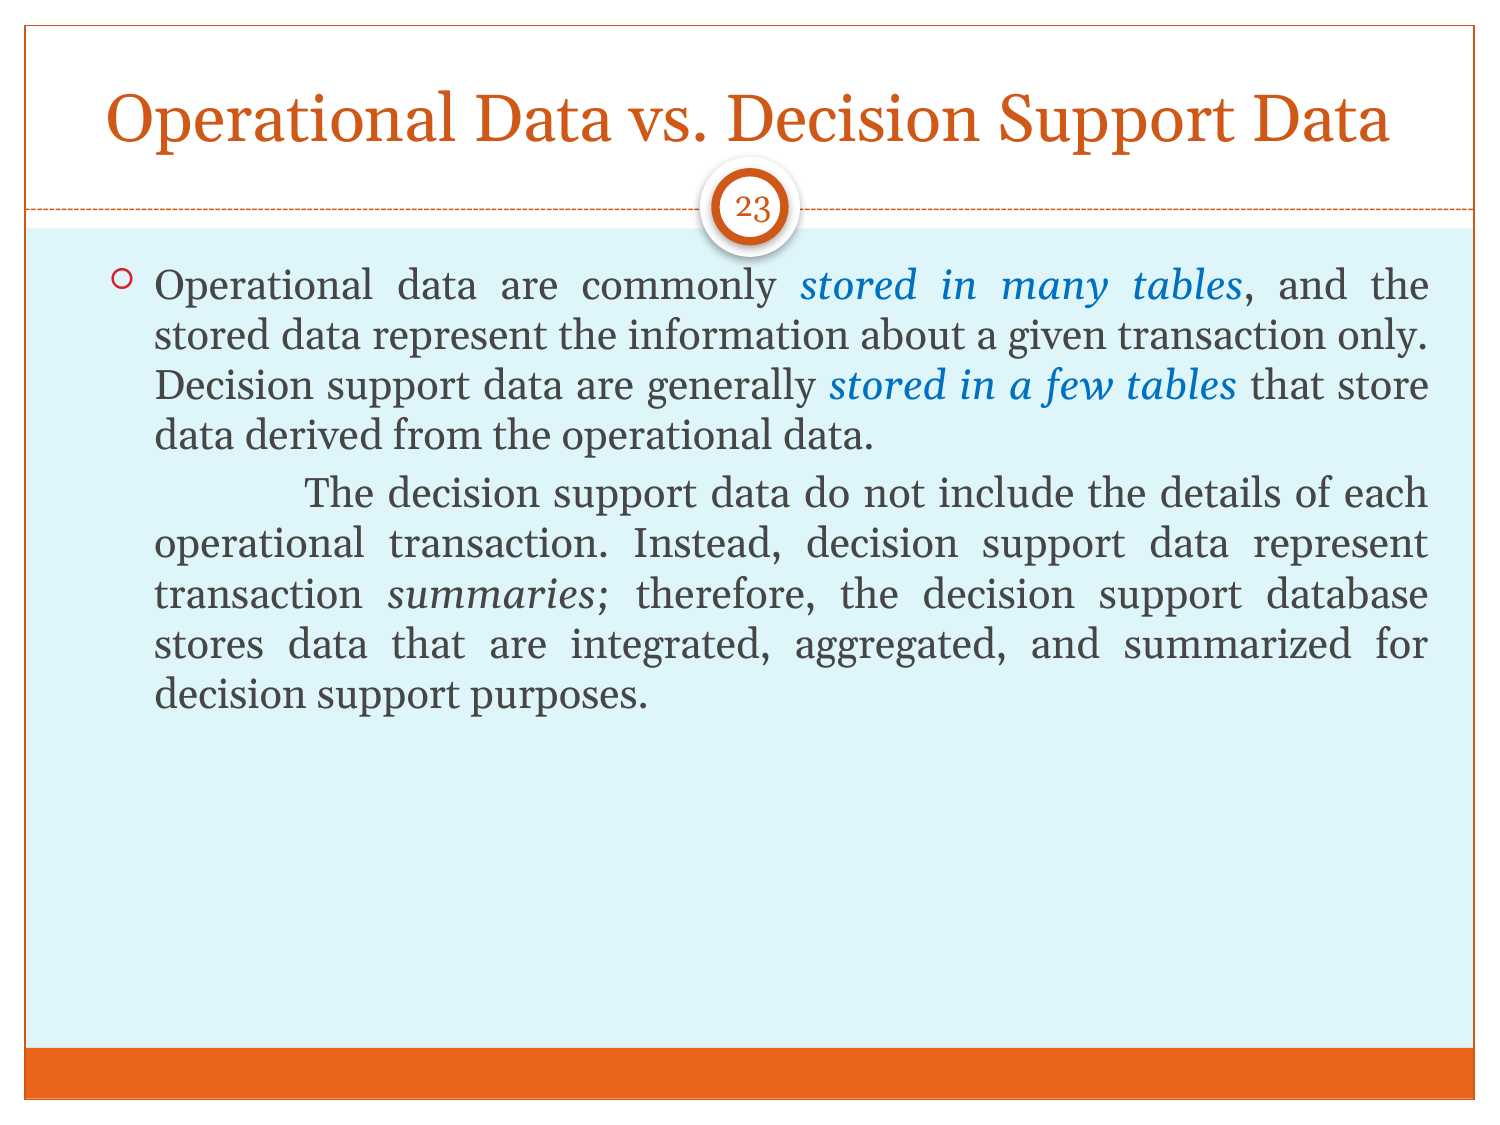

# Operational Data vs. Decision Support Data
23
Operational data are commonly stored in many tables, and the stored data represent the information about a given transaction only. Decision support data are generally stored in a few tables that store data derived from the operational data.
		The decision support data do not include the details of each operational transaction. Instead, decision support data represent transaction summaries; therefore, the decision support database stores data that are integrated, aggregated, and summarized for decision support purposes.